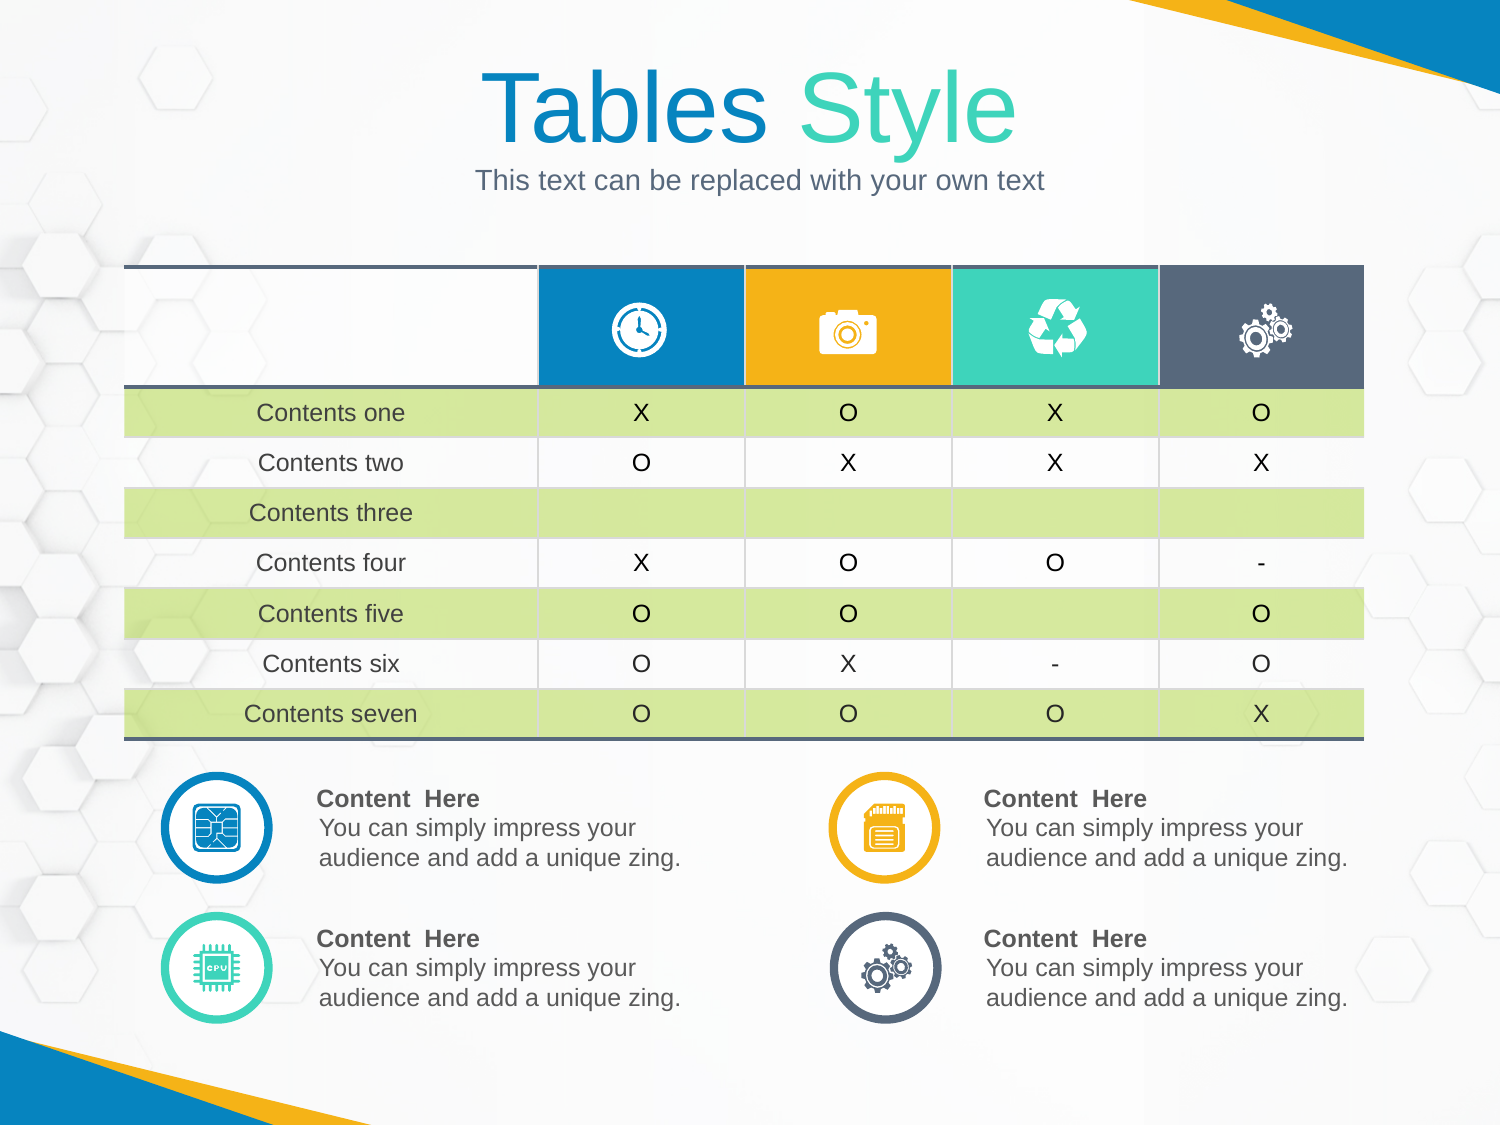

# Tables Style
This text can be replaced with your own text
|  |  |  |  |  |
| --- | --- | --- | --- | --- |
| Contents one | X | O | X | O |
| Contents two | O | X | X | X |
| Contents three |  |  |  |  |
| Contents four | X | O | O | - |
| Contents five | O | O |  | O |
| Contents six | O | X | - | O |
| Contents seven | O | O | O | X |

Content  Here
You can simply impress your audience and add a unique zing.
Content  Here
You can simply impress your audience and add a unique zing.

Content  Here
You can simply impress your audience and add a unique zing.
Content  Here
You can simply impress your audience and add a unique zing.